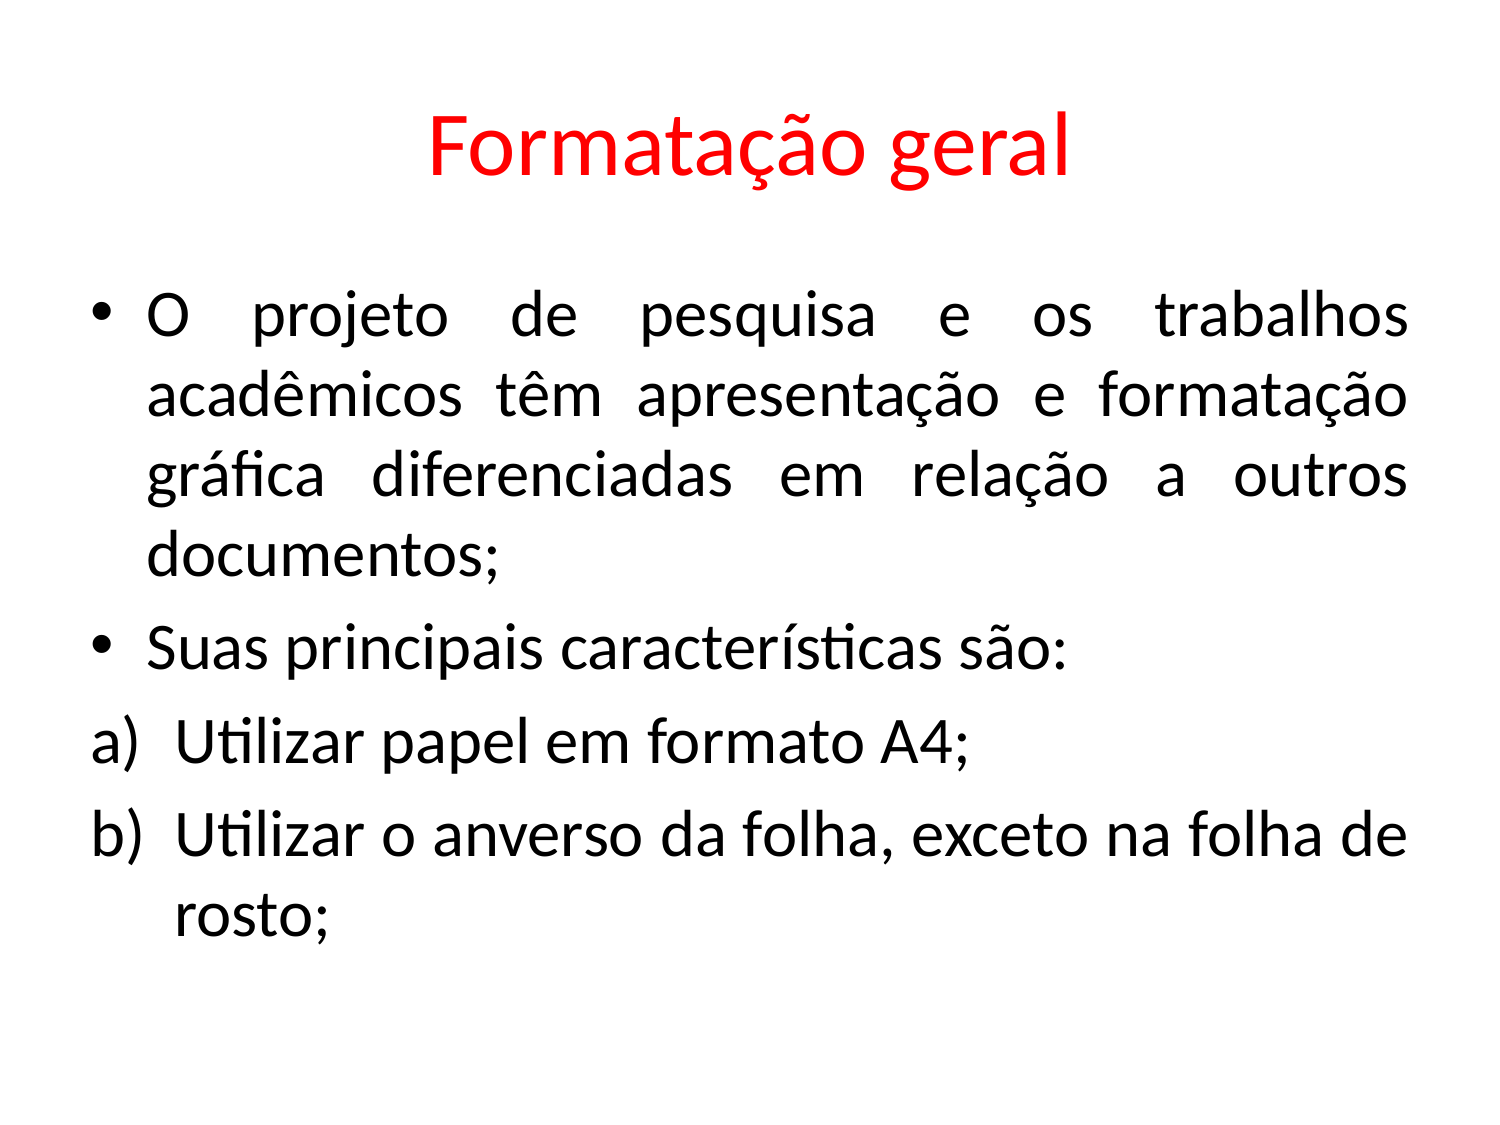

# Formatação geral
O projeto de pesquisa e os trabalhos acadêmicos têm apresentação e formatação gráfica diferenciadas em relação a outros documentos;
Suas principais características são:
Utilizar papel em formato A4;
Utilizar o anverso da folha, exceto na folha de rosto;